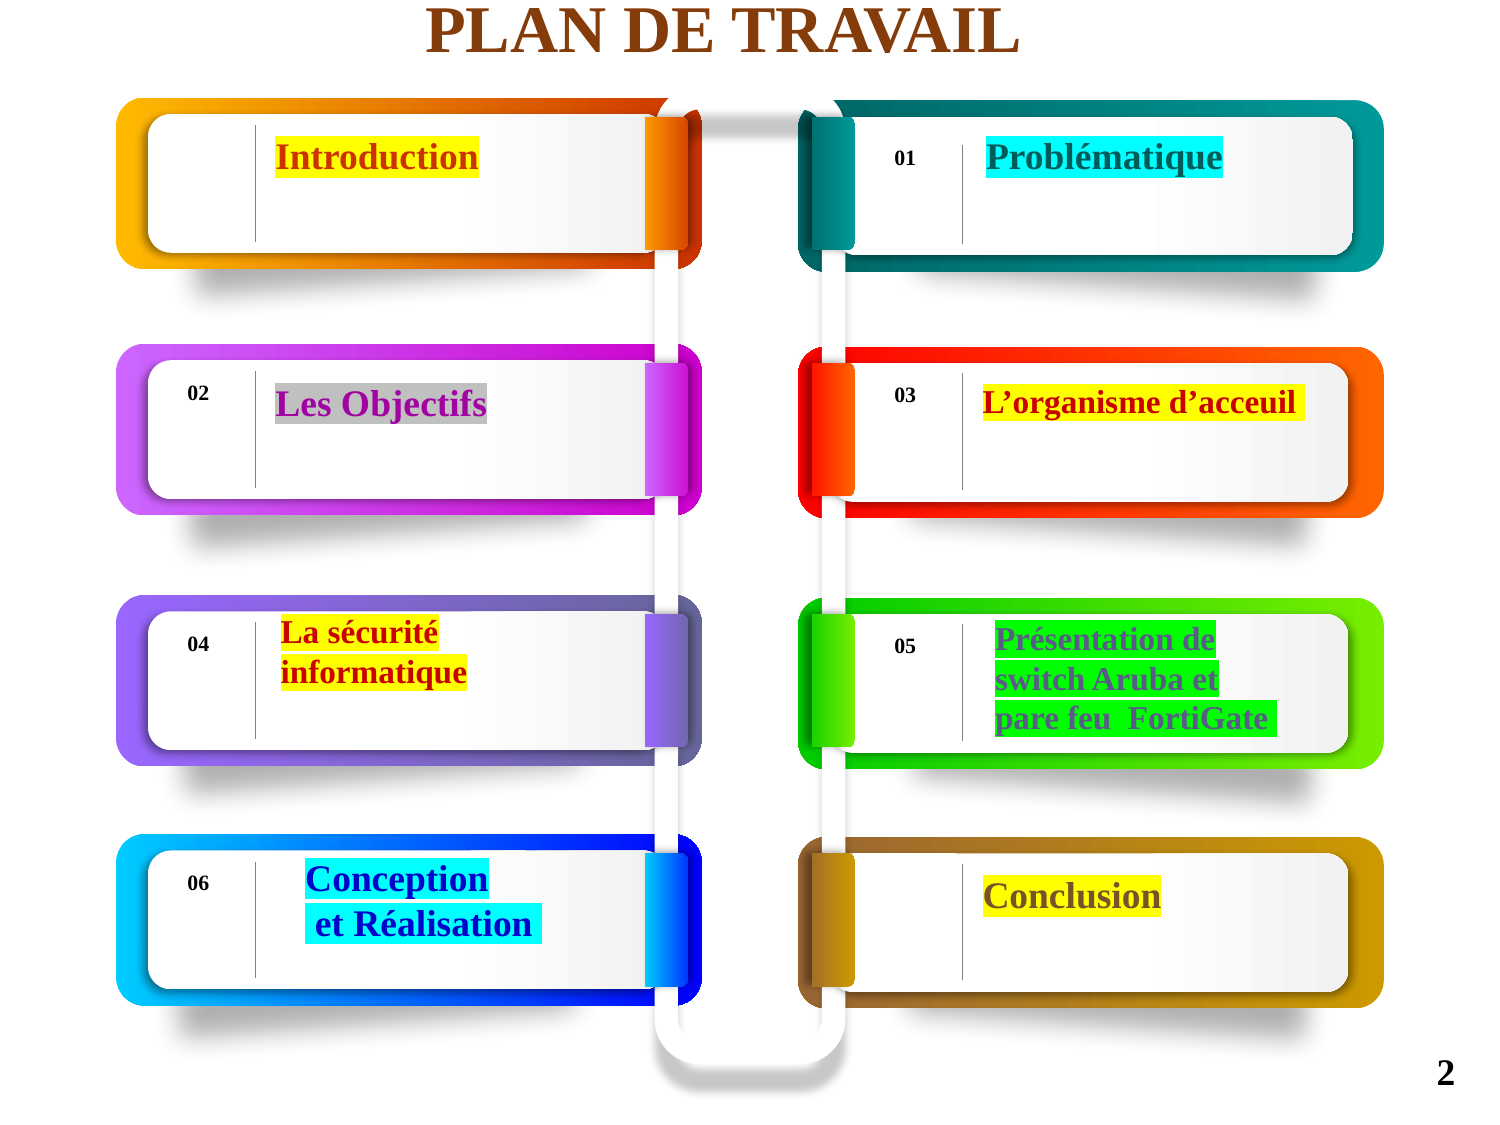

PLAN DE TRAVAIL

Introduction

Problématique
01

02
Les Objectifs

L’organisme d’acceuil
03

La sécurité informatique
04

Présentation de switch Aruba et pare feu  FortiGate

05

Conception
 et Réalisation
06

Conclusion

 2
2